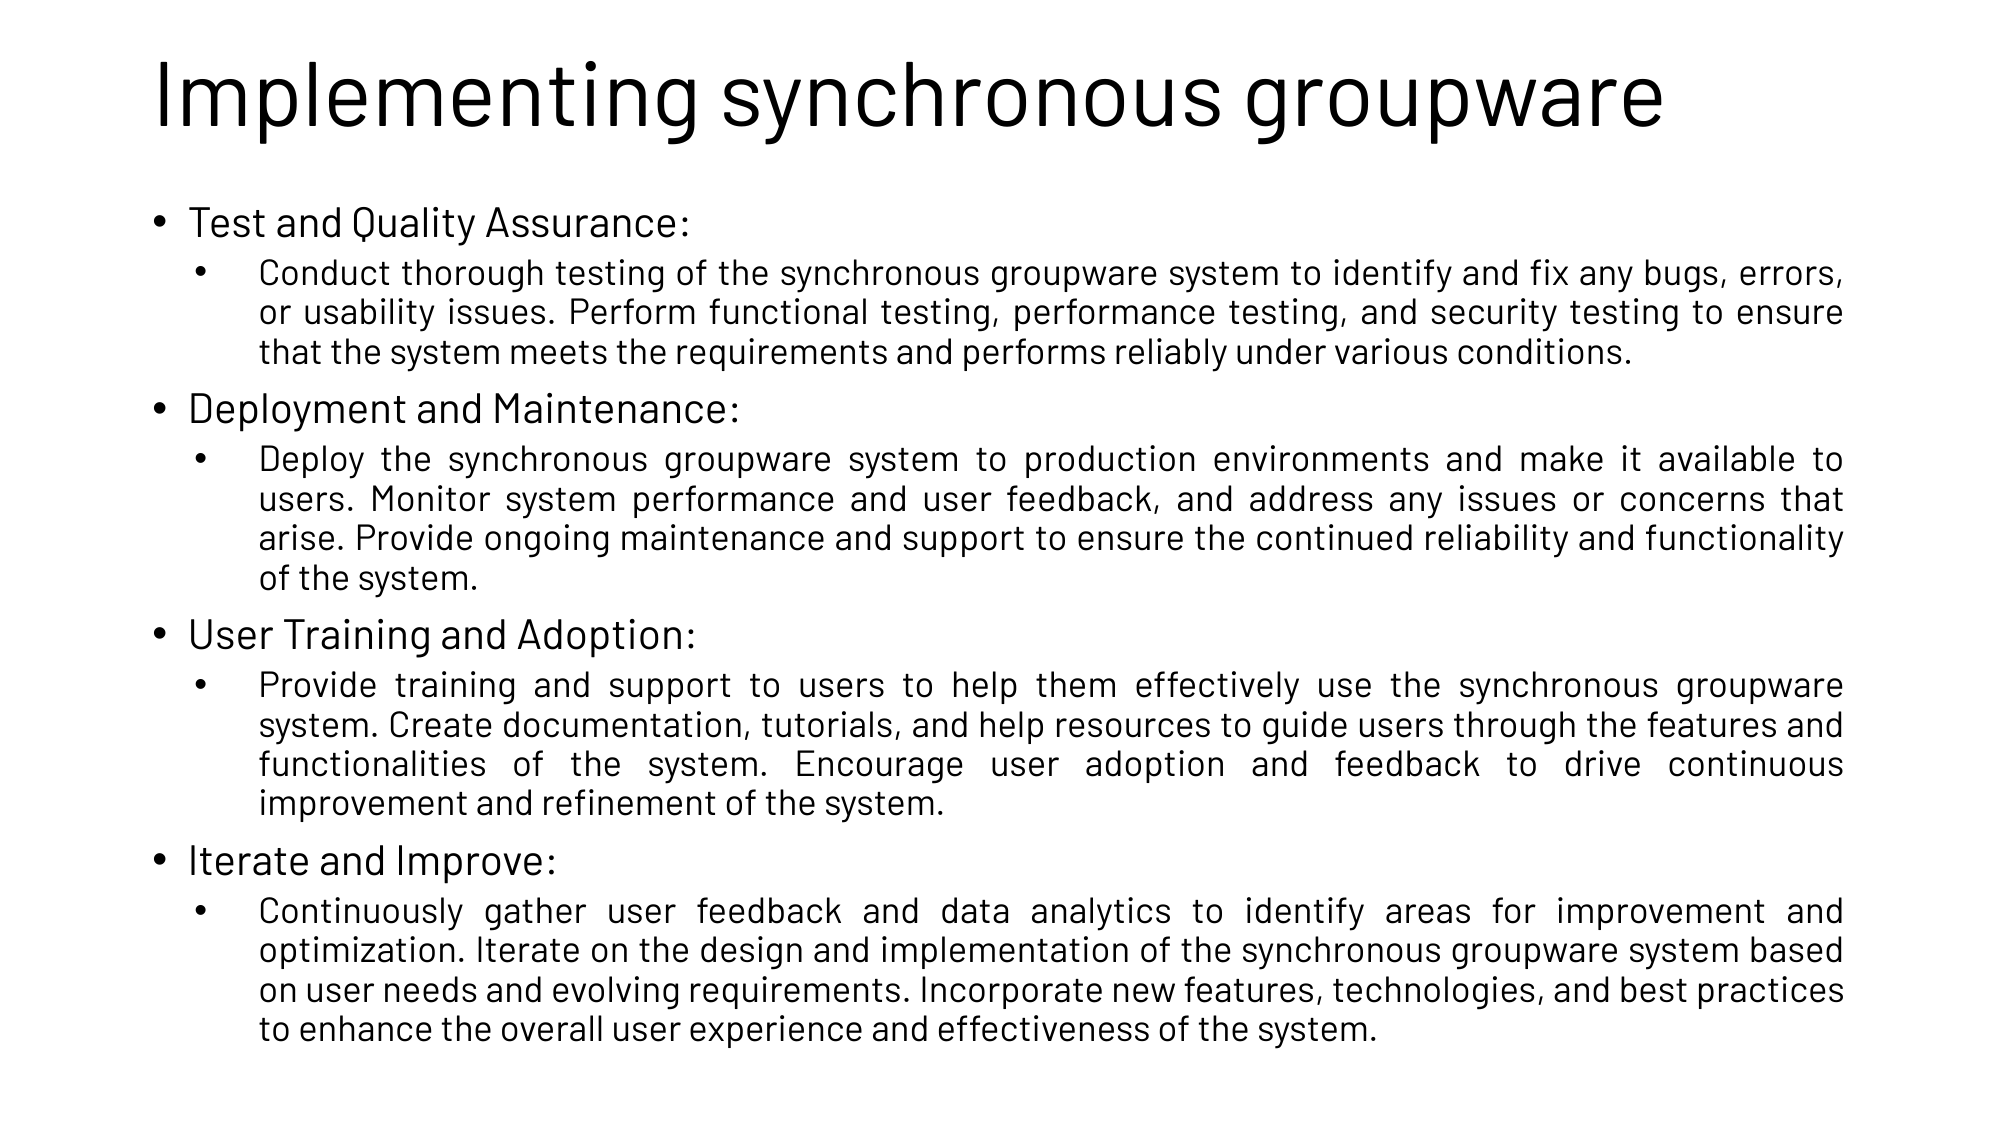

# Implementing synchronous groupware
Test and Quality Assurance:
Conduct thorough testing of the synchronous groupware system to identify and fix any bugs, errors, or usability issues. Perform functional testing, performance testing, and security testing to ensure that the system meets the requirements and performs reliably under various conditions.
Deployment and Maintenance:
Deploy the synchronous groupware system to production environments and make it available to users. Monitor system performance and user feedback, and address any issues or concerns that arise. Provide ongoing maintenance and support to ensure the continued reliability and functionality of the system.
User Training and Adoption:
Provide training and support to users to help them effectively use the synchronous groupware system. Create documentation, tutorials, and help resources to guide users through the features and functionalities of the system. Encourage user adoption and feedback to drive continuous improvement and refinement of the system.
Iterate and Improve:
Continuously gather user feedback and data analytics to identify areas for improvement and optimization. Iterate on the design and implementation of the synchronous groupware system based on user needs and evolving requirements. Incorporate new features, technologies, and best practices to enhance the overall user experience and effectiveness of the system.